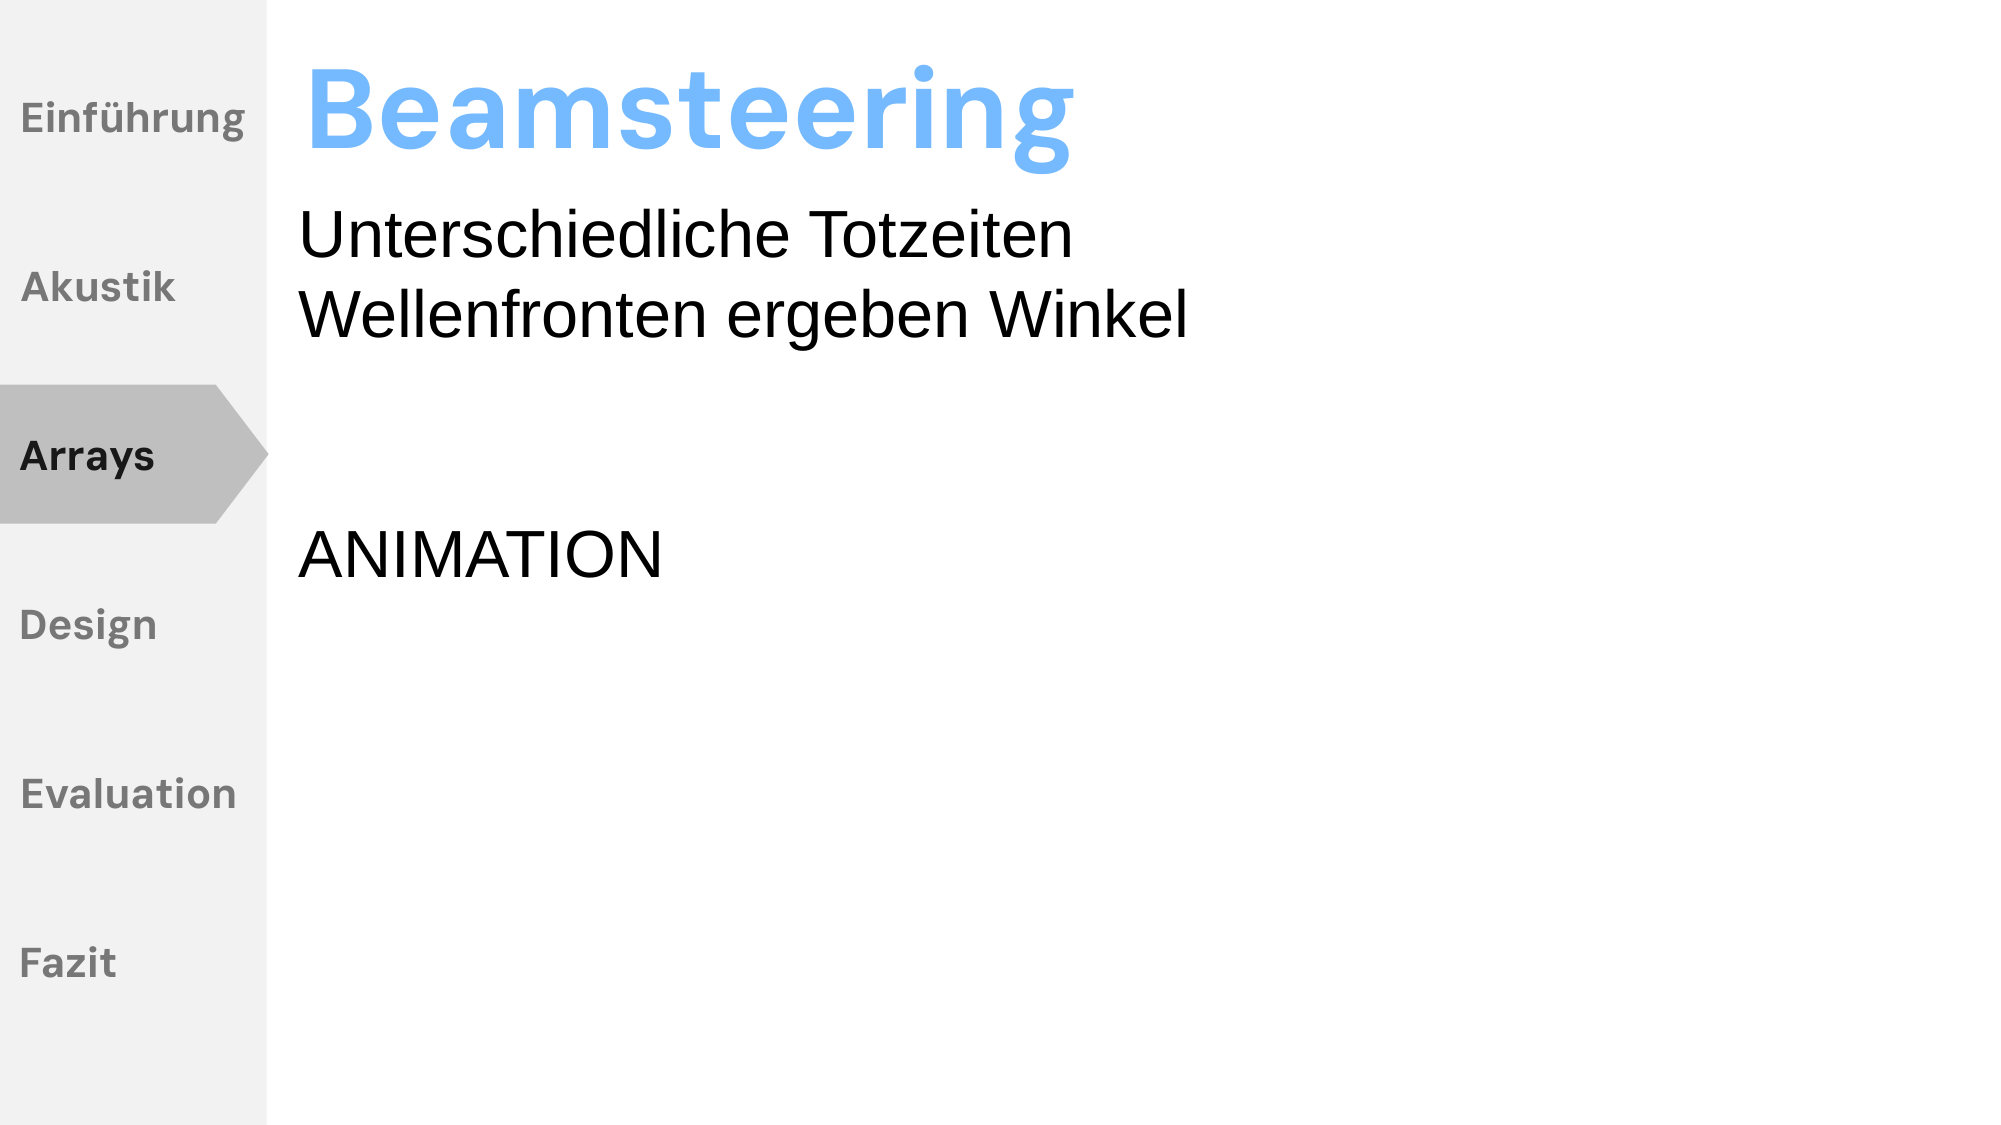

# Beamsteering
Unterschiedliche Totzeiten
Wellenfronten ergeben Winkel

ANIMATION